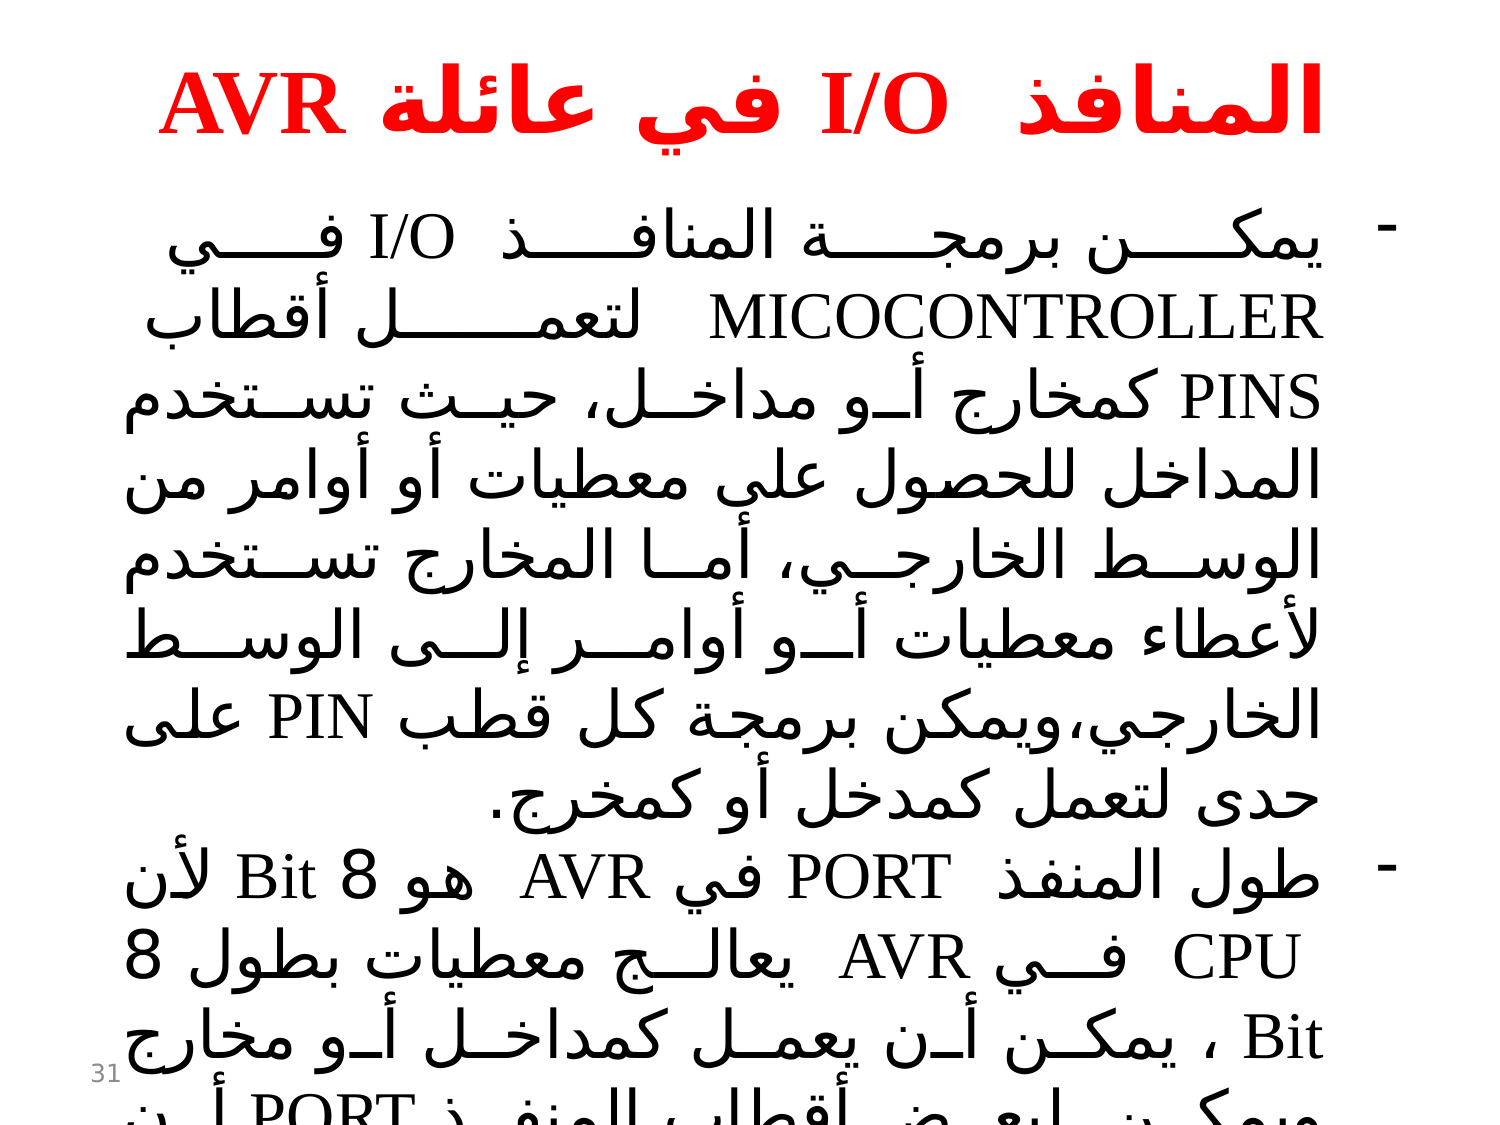

المنافذ  I/O في عائلة AVR
يمكن برمجة المنافذ  I/O في   MICOCONTROLLER   لتعمل أقطاب  PINS كمخارج أو مداخل، حيث تستخدم المداخل للحصول على معطيات أو أوامر من الوسط الخارجي، أما المخارج تستخدم لأعطاء معطيات أو أوامر إلى الوسط الخارجي،ويمكن برمجة كل قطب PIN على حدى لتعمل كمدخل أو كمخرج.
طول المنفذ  PORT في AVR  هو 8 Bit لأن  CPU  في AVR  يعالج معطيات بطول 8 Bit ، يمكن أن يعمل كمداخل أو مخارج ويمكن  لبعض أقطاب المنفذ PORT أن تملك وظائف أخرى.
31